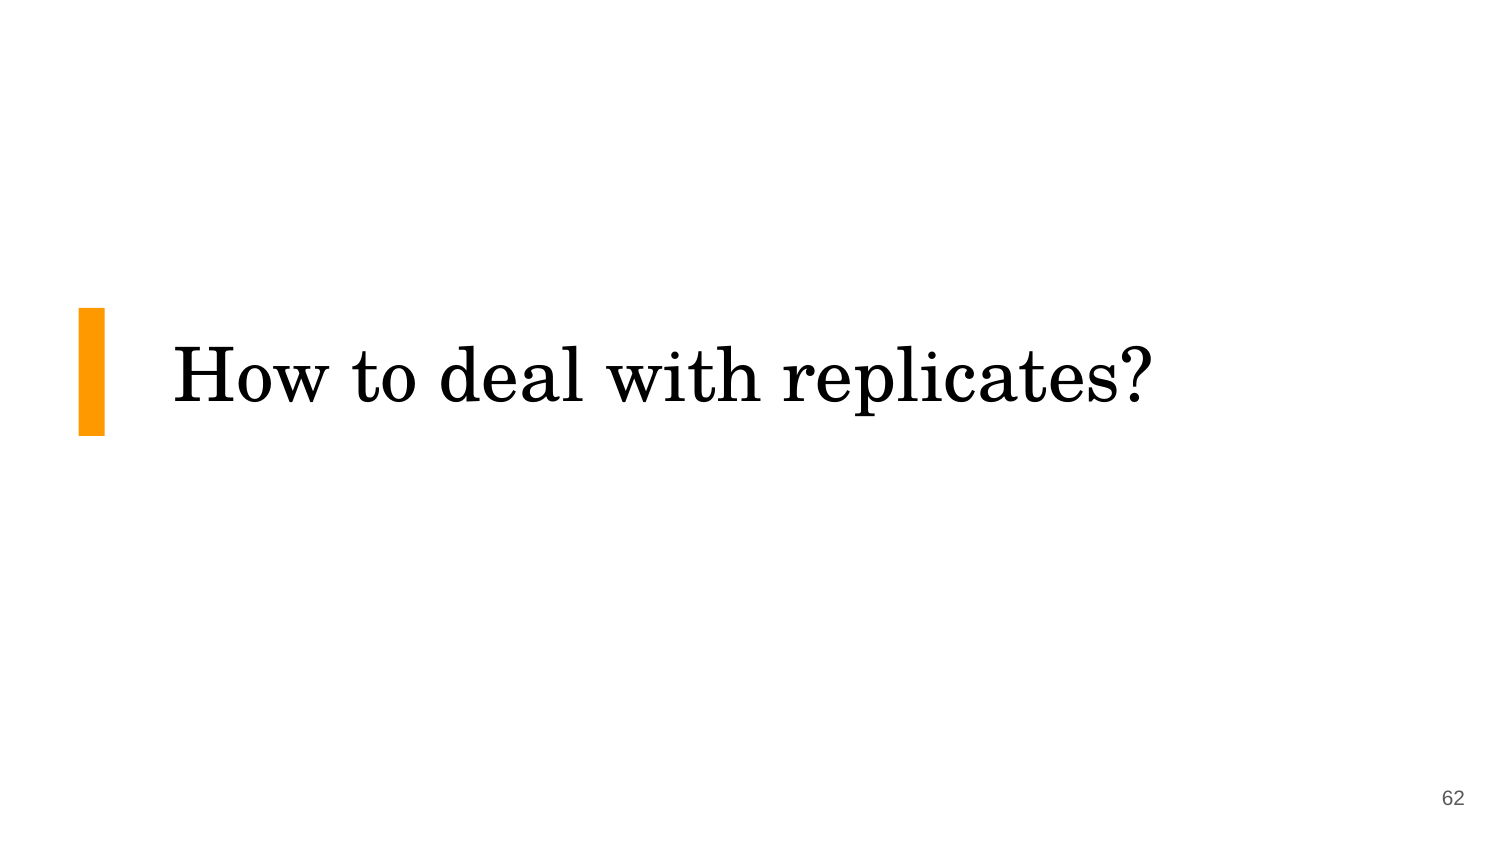

# How to deal with replicates?
62